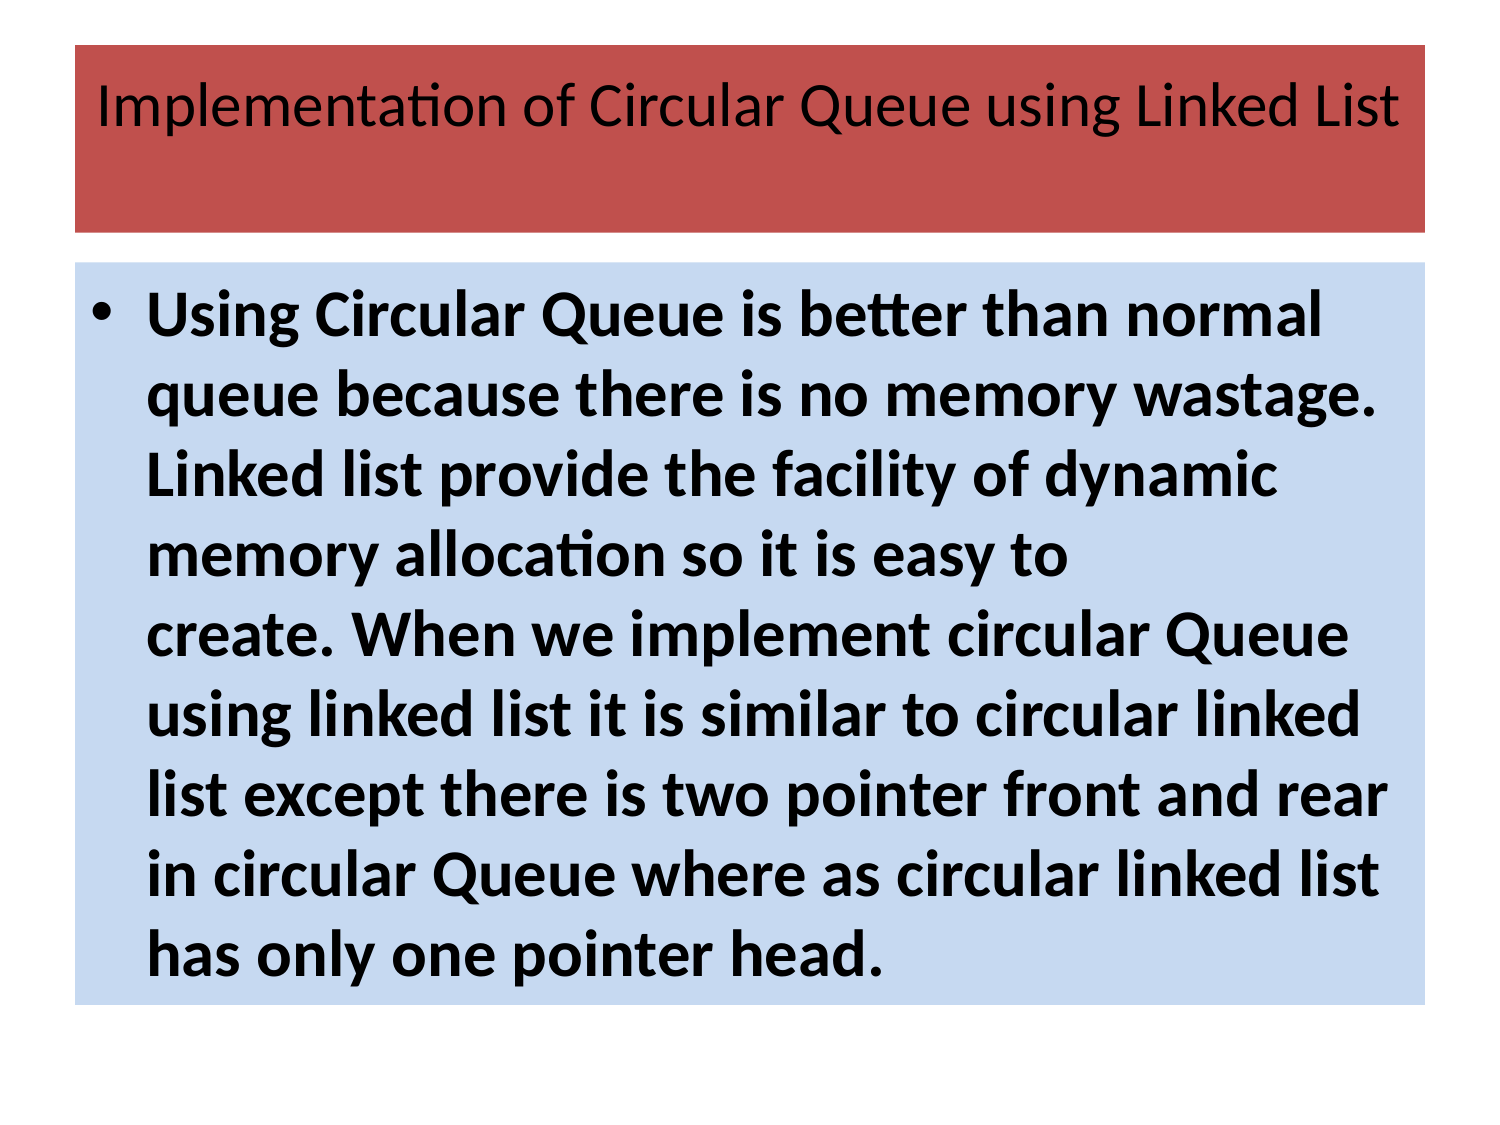

# Implementation of Circular Queue using Linked List
Using Circular Queue is better than normal queue because there is no memory wastage. Linked list provide the facility of dynamic memory allocation so it is easy to create. When we implement circular Queue using linked list it is similar to circular linked list except there is two pointer front and rear in circular Queue where as circular linked list has only one pointer head.